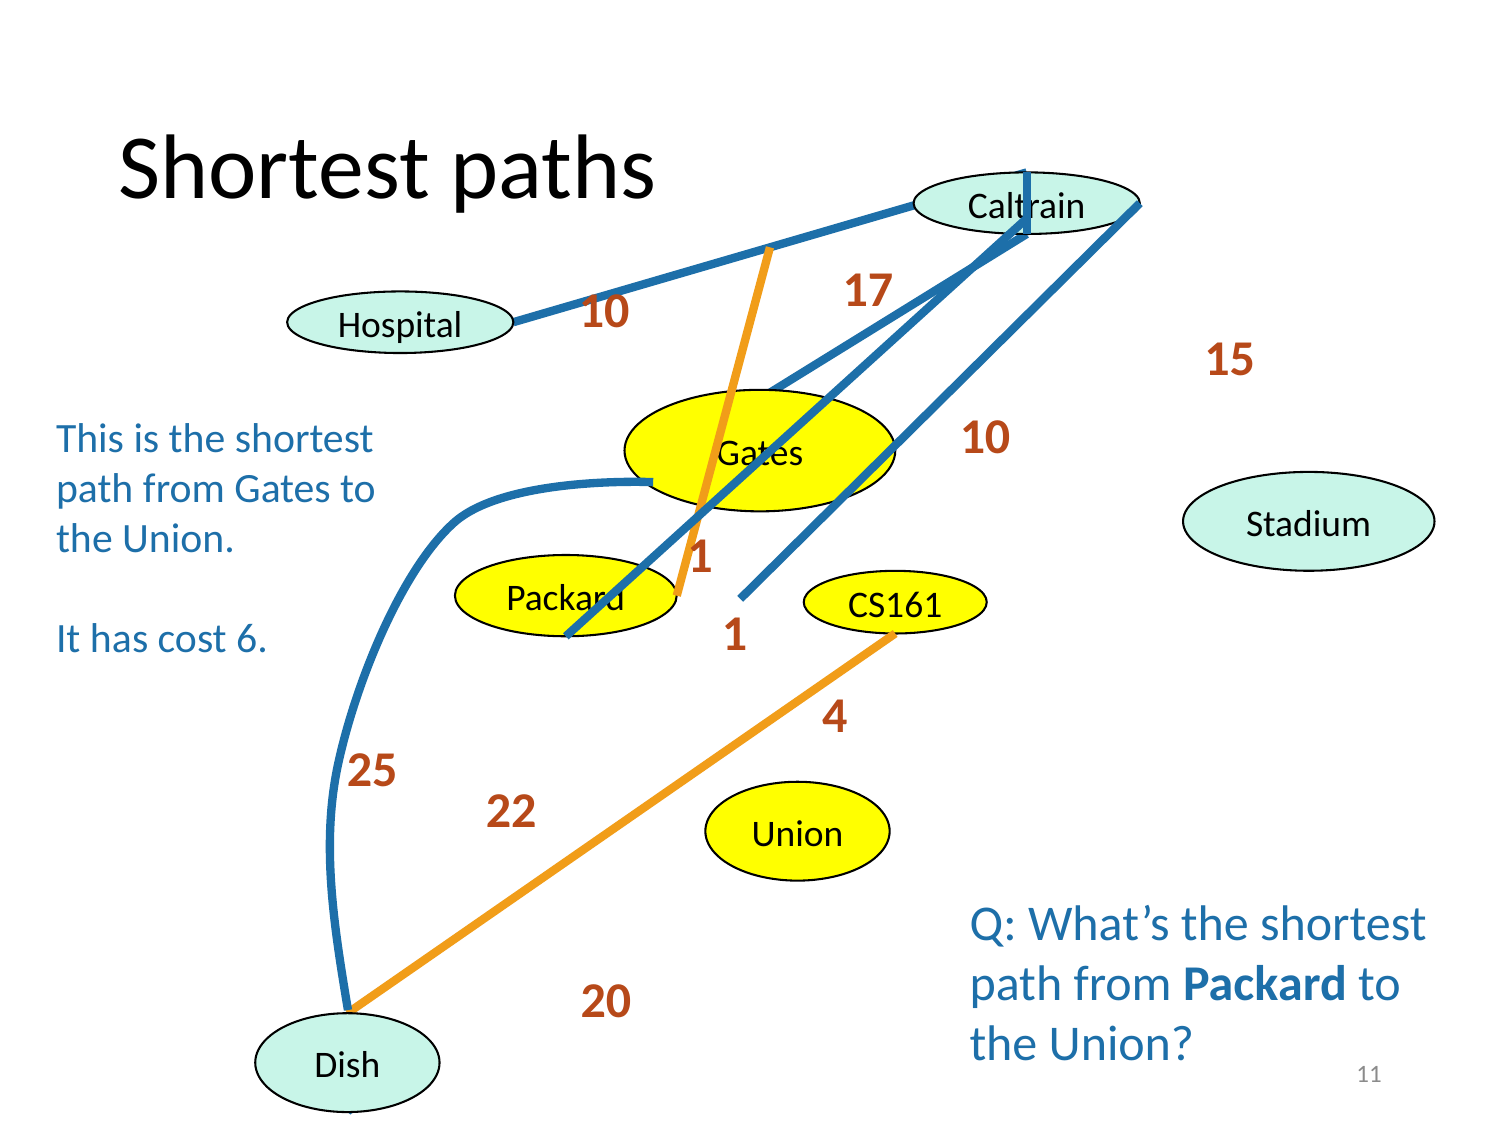

# Shortest paths
Caltrain
17
10
Hospital
15
Gates
10
This is the shortest path from Gates to the Union.

It has cost 6.

Stadium
1
Packard
CS161
1
4
25
22
Union
Q: What’s the shortest path from Packard to the Union?

20
Dish
11